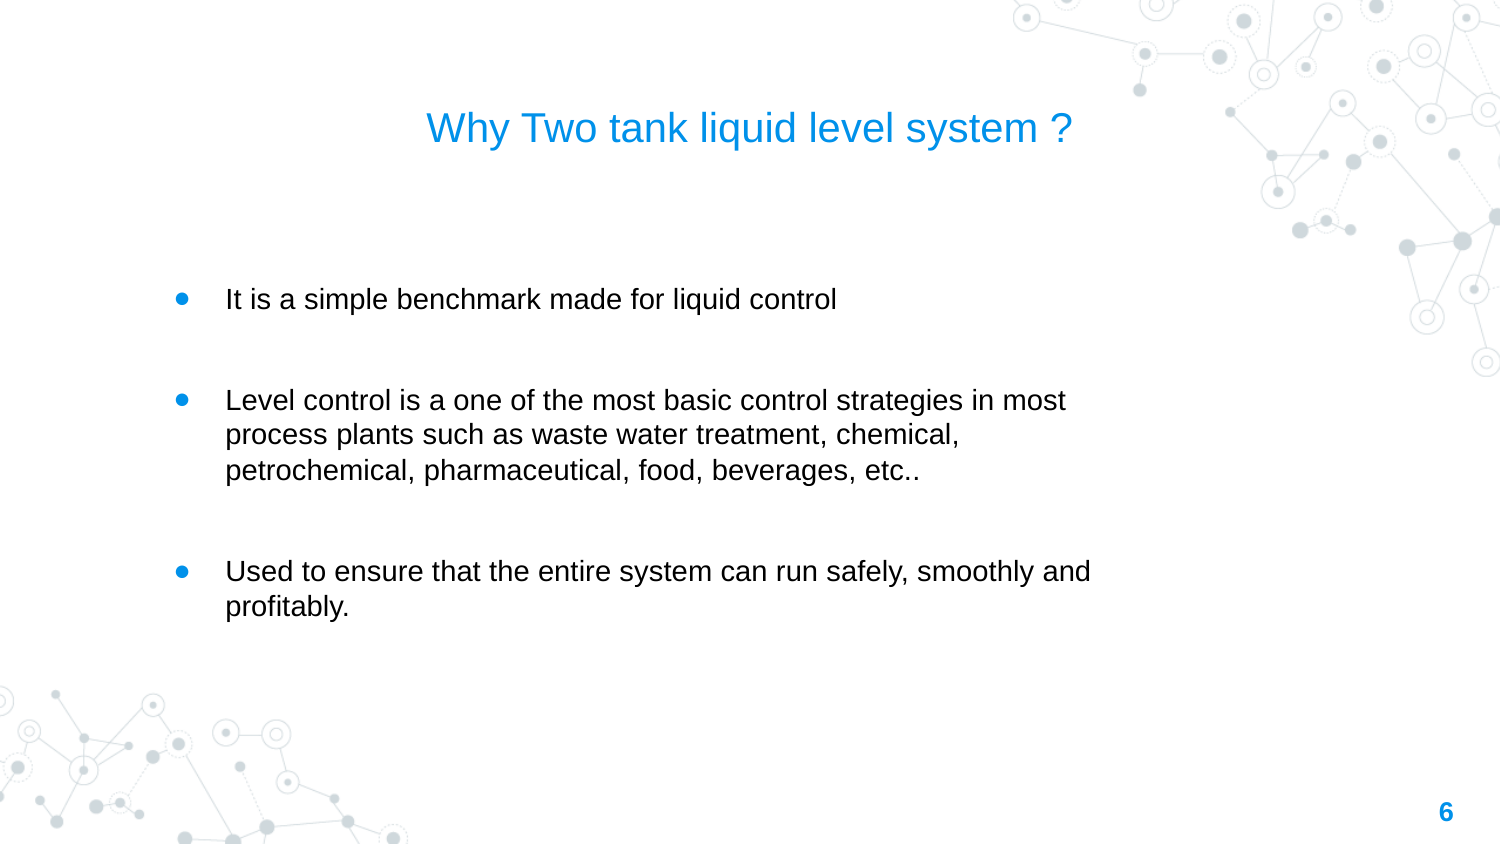

# Why Two tank liquid level system ?
It is a simple benchmark made for liquid control
Level control is a one of the most basic control strategies in most process plants such as waste water treatment, chemical, petrochemical, pharmaceutical, food, beverages, etc..
Used to ensure that the entire system can run safely, smoothly and profitably.
6